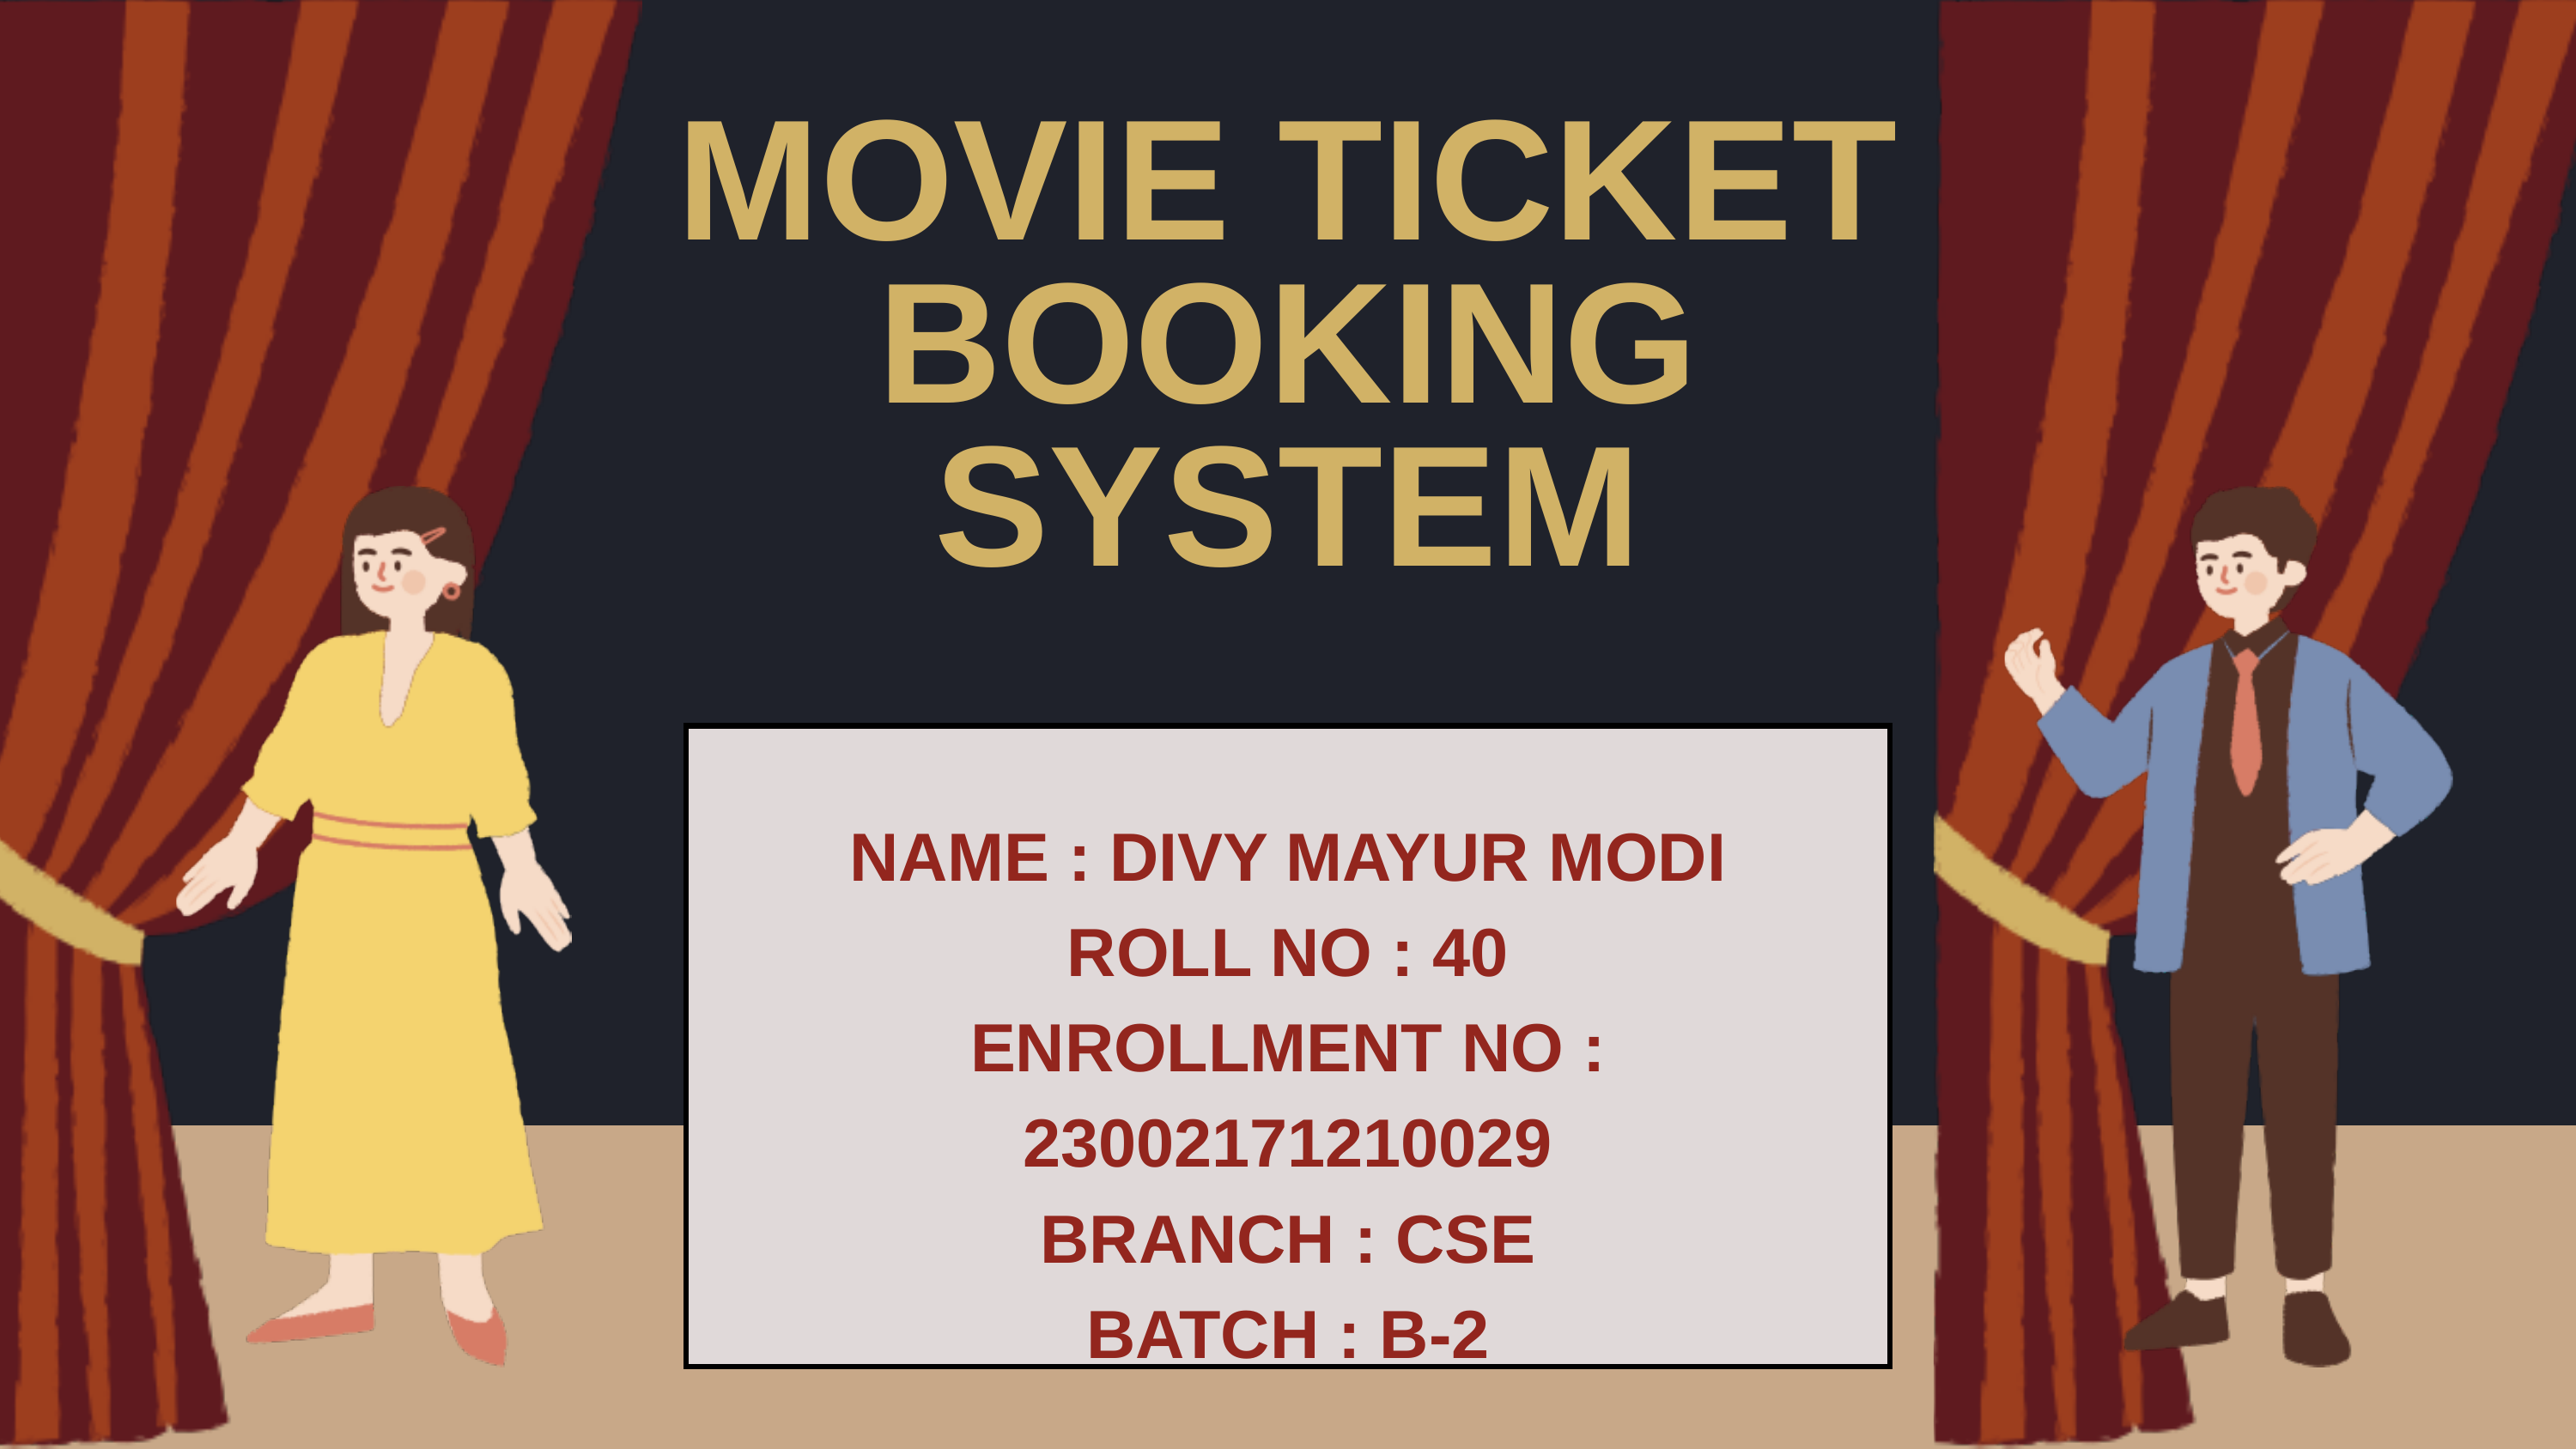

MOVIE TICKET BOOKING SYSTEM

NAME : DIVY MAYUR MODI
ROLL NO : 40
ENROLLMENT NO : 23002171210029
BRANCH : CSE
BATCH : B-2